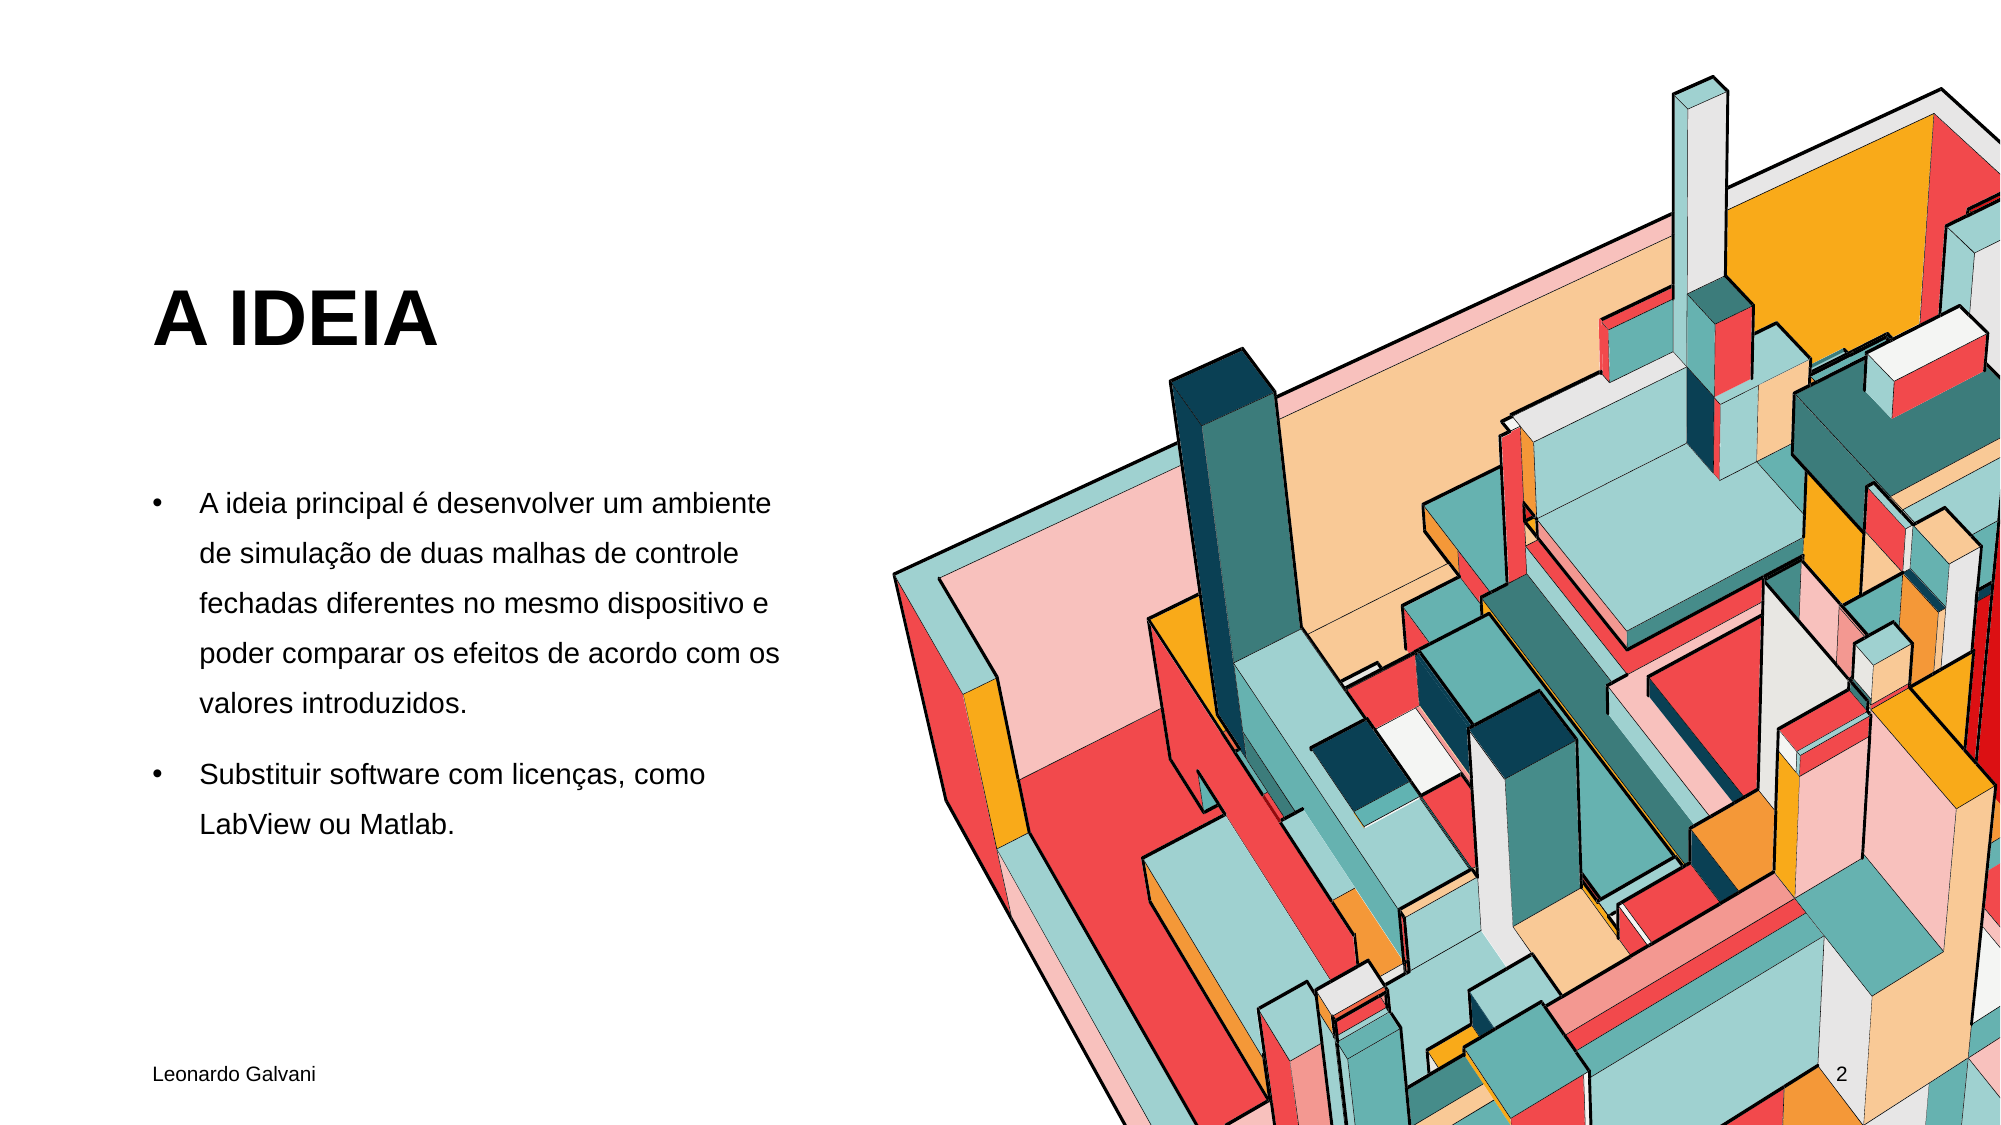

# A ideia
A ideia principal é desenvolver um ambiente de simulação de duas malhas de controle fechadas diferentes no mesmo dispositivo e poder comparar os efeitos de acordo com os valores introduzidos.
Substituir software com licenças, como LabView ou Matlab.

Leonardo Galvani
2